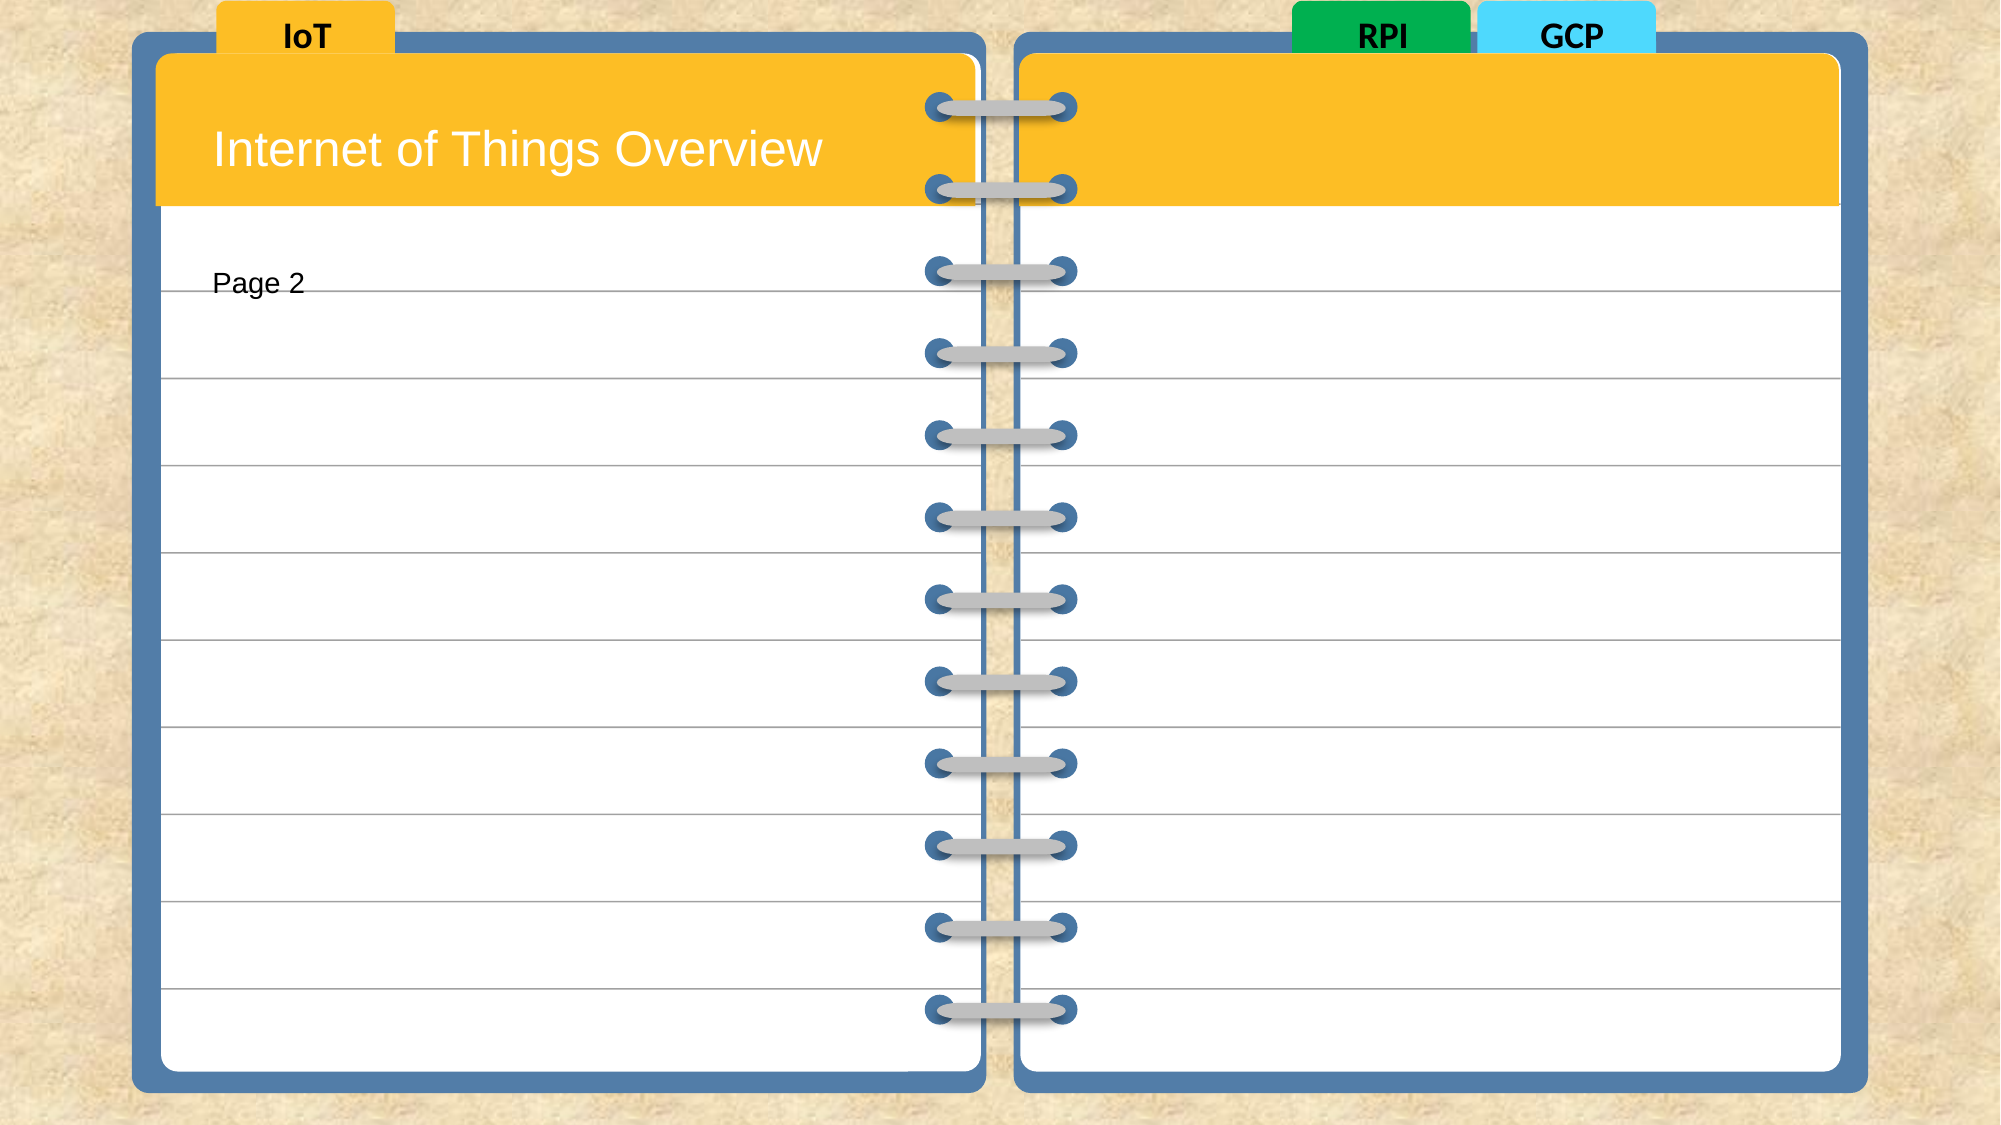

IoT

RPI

GCP

Internet of Things Overview
Page 2